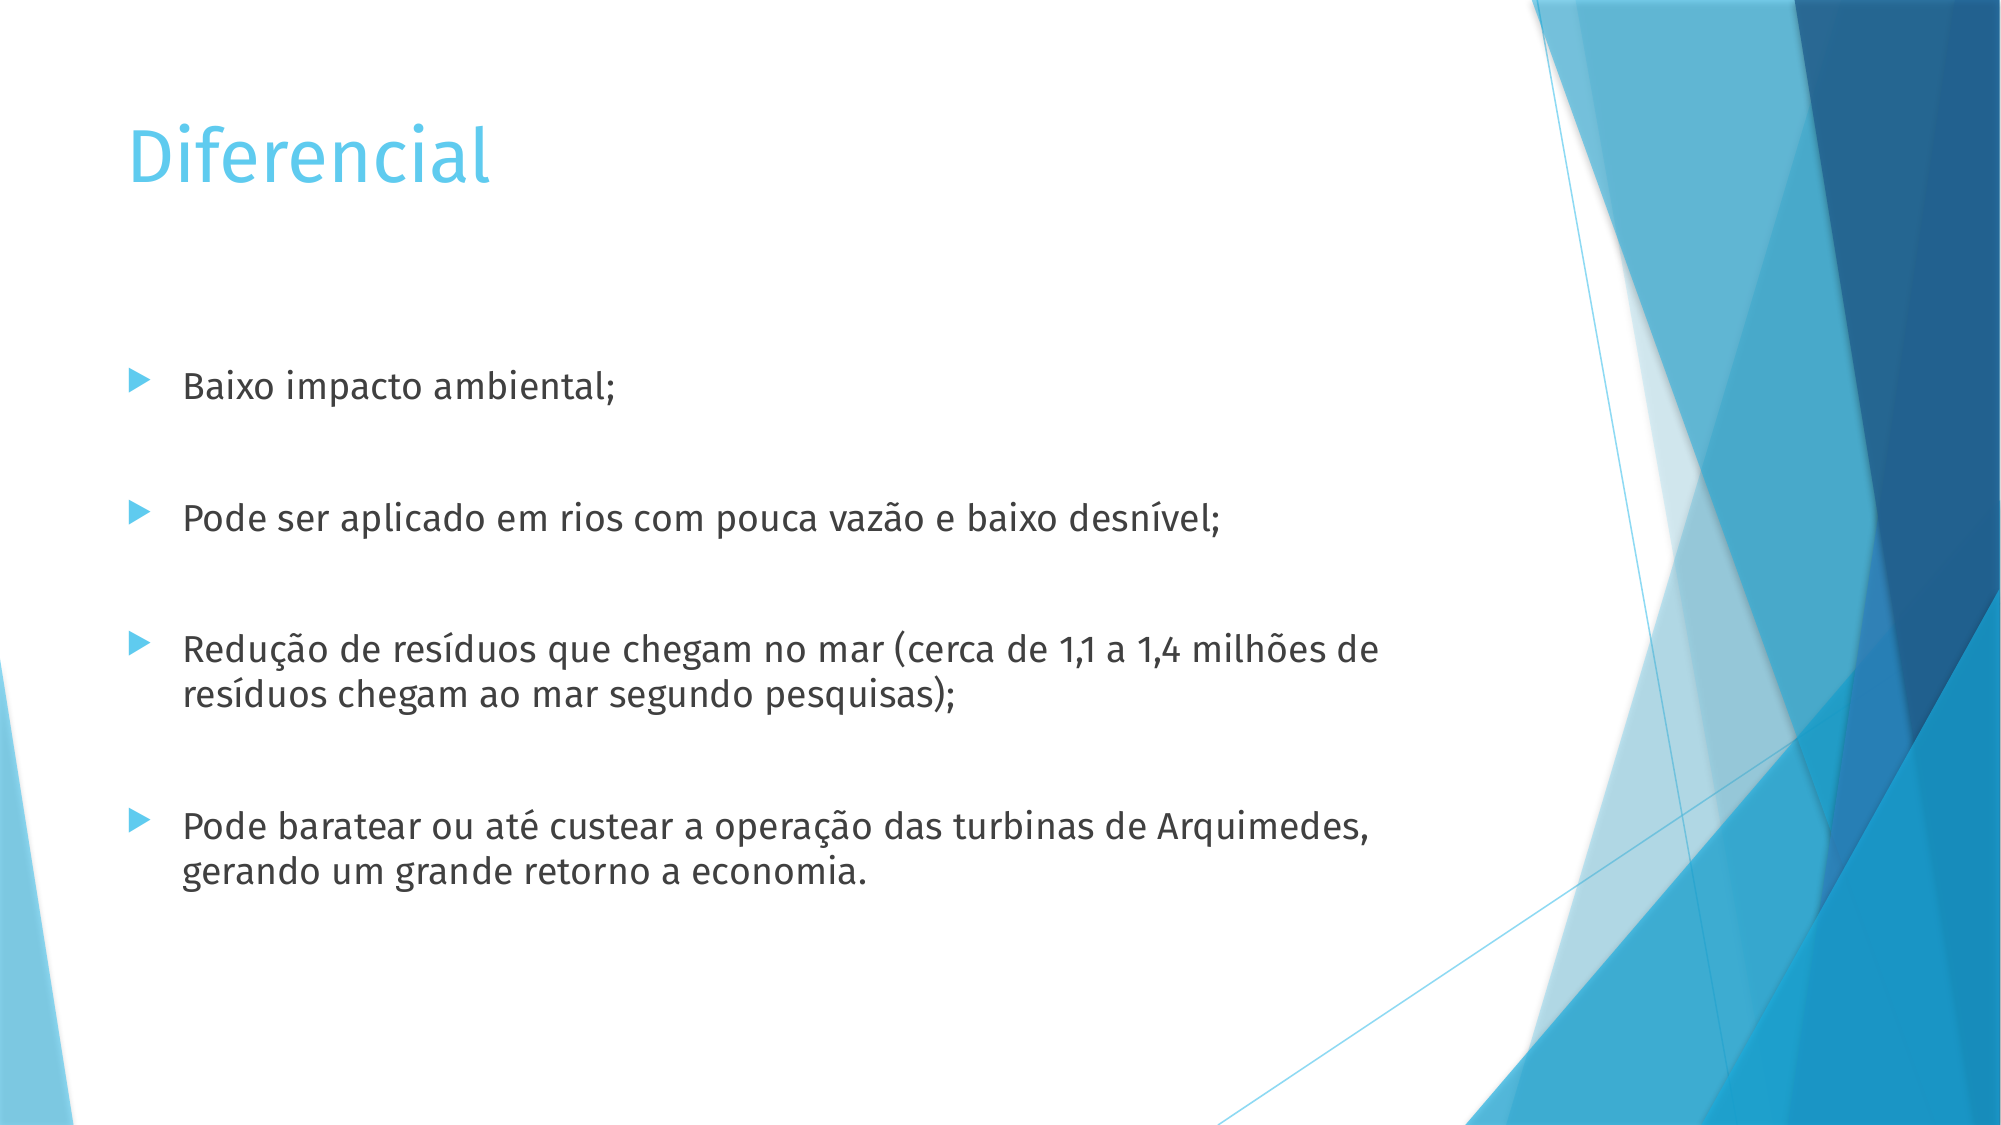

# Diferencial
Baixo impacto ambiental;

Pode ser aplicado em rios com pouca vazão e baixo desnível;

Redução de resíduos que chegam no mar (cerca de 1,1 a 1,4 milhões de resíduos chegam ao mar segundo pesquisas);

Pode baratear ou até custear a operação das turbinas de Arquimedes, gerando um grande retorno a economia.